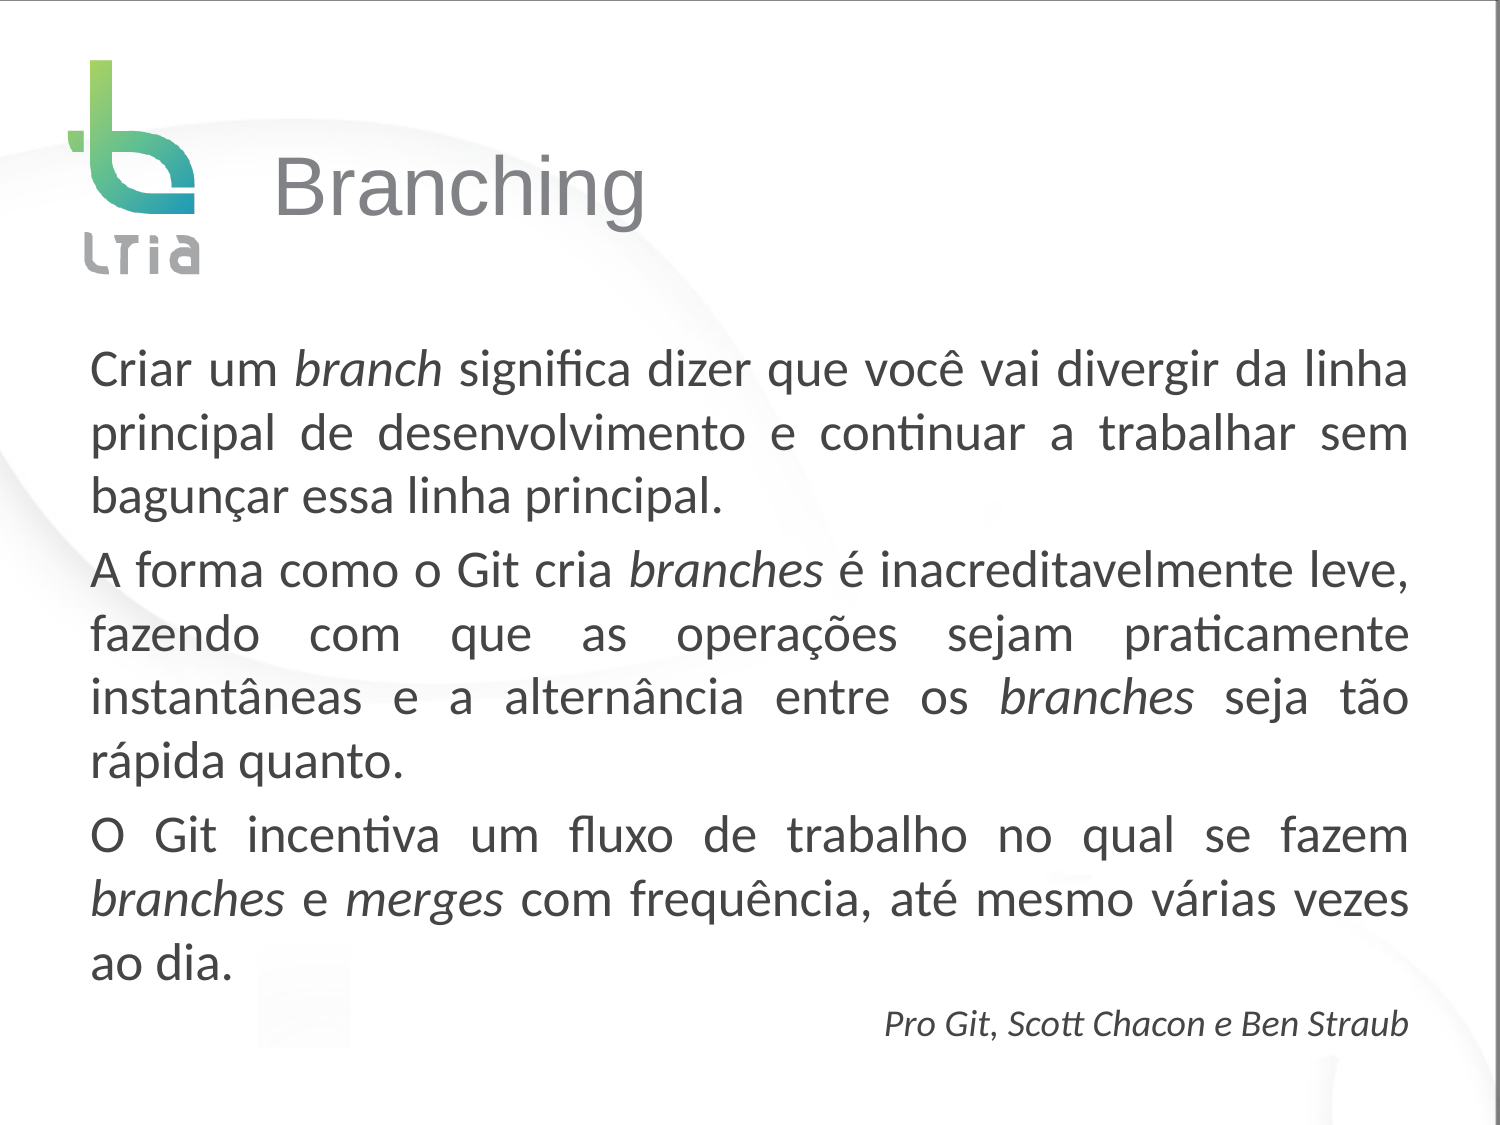

# Branching
Criar um branch significa dizer que você vai divergir da linha principal de desenvolvimento e continuar a trabalhar sem bagunçar essa linha principal.
A forma como o Git cria branches é inacreditavelmente leve, fazendo com que as operações sejam praticamente instantâneas e a alternância entre os branches seja tão rápida quanto.
O Git incentiva um fluxo de trabalho no qual se fazem branches e merges com frequência, até mesmo várias vezes ao dia.
Pro Git, Scott Chacon e Ben Straub